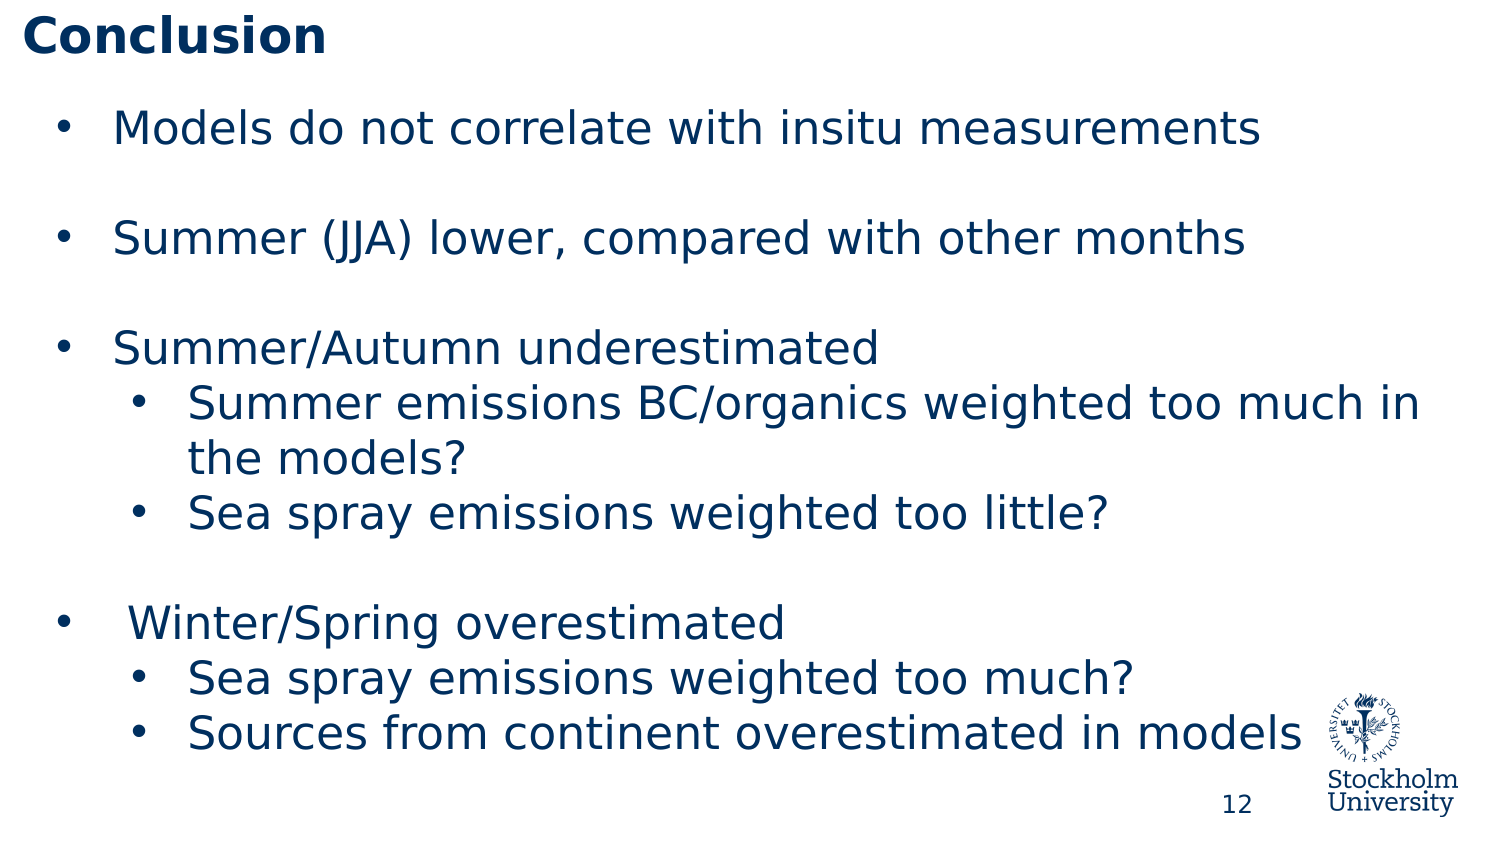

Conclusion
Models do not correlate with insitu measurements

Summer (JJA) lower, compared with other months

Summer/Autumn underestimated
Summer emissions BC/organics weighted too much in the models?
Sea spray emissions weighted too little?

 Winter/Spring overestimated
Sea spray emissions weighted too much?
Sources from continent overestimated in models

12